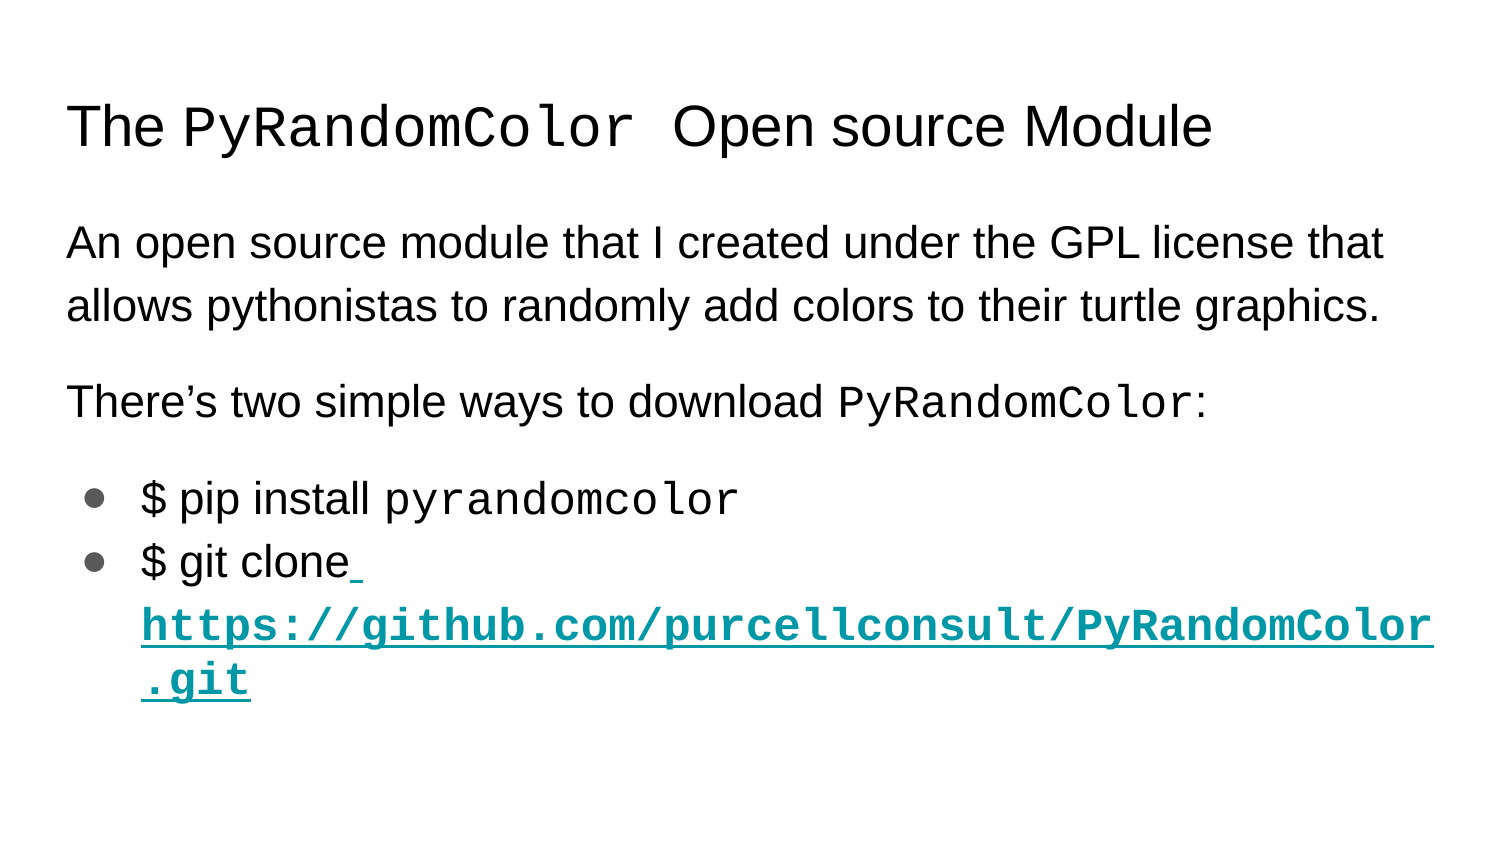

# The PyRandomColor Open source Module
An open source module that I created under the GPL license that allows pythonistas to randomly add colors to their turtle graphics.
There’s two simple ways to download PyRandomColor:
$ pip install pyrandomcolor
$ git clone https://github.com/purcellconsult/PyRandomColor.git